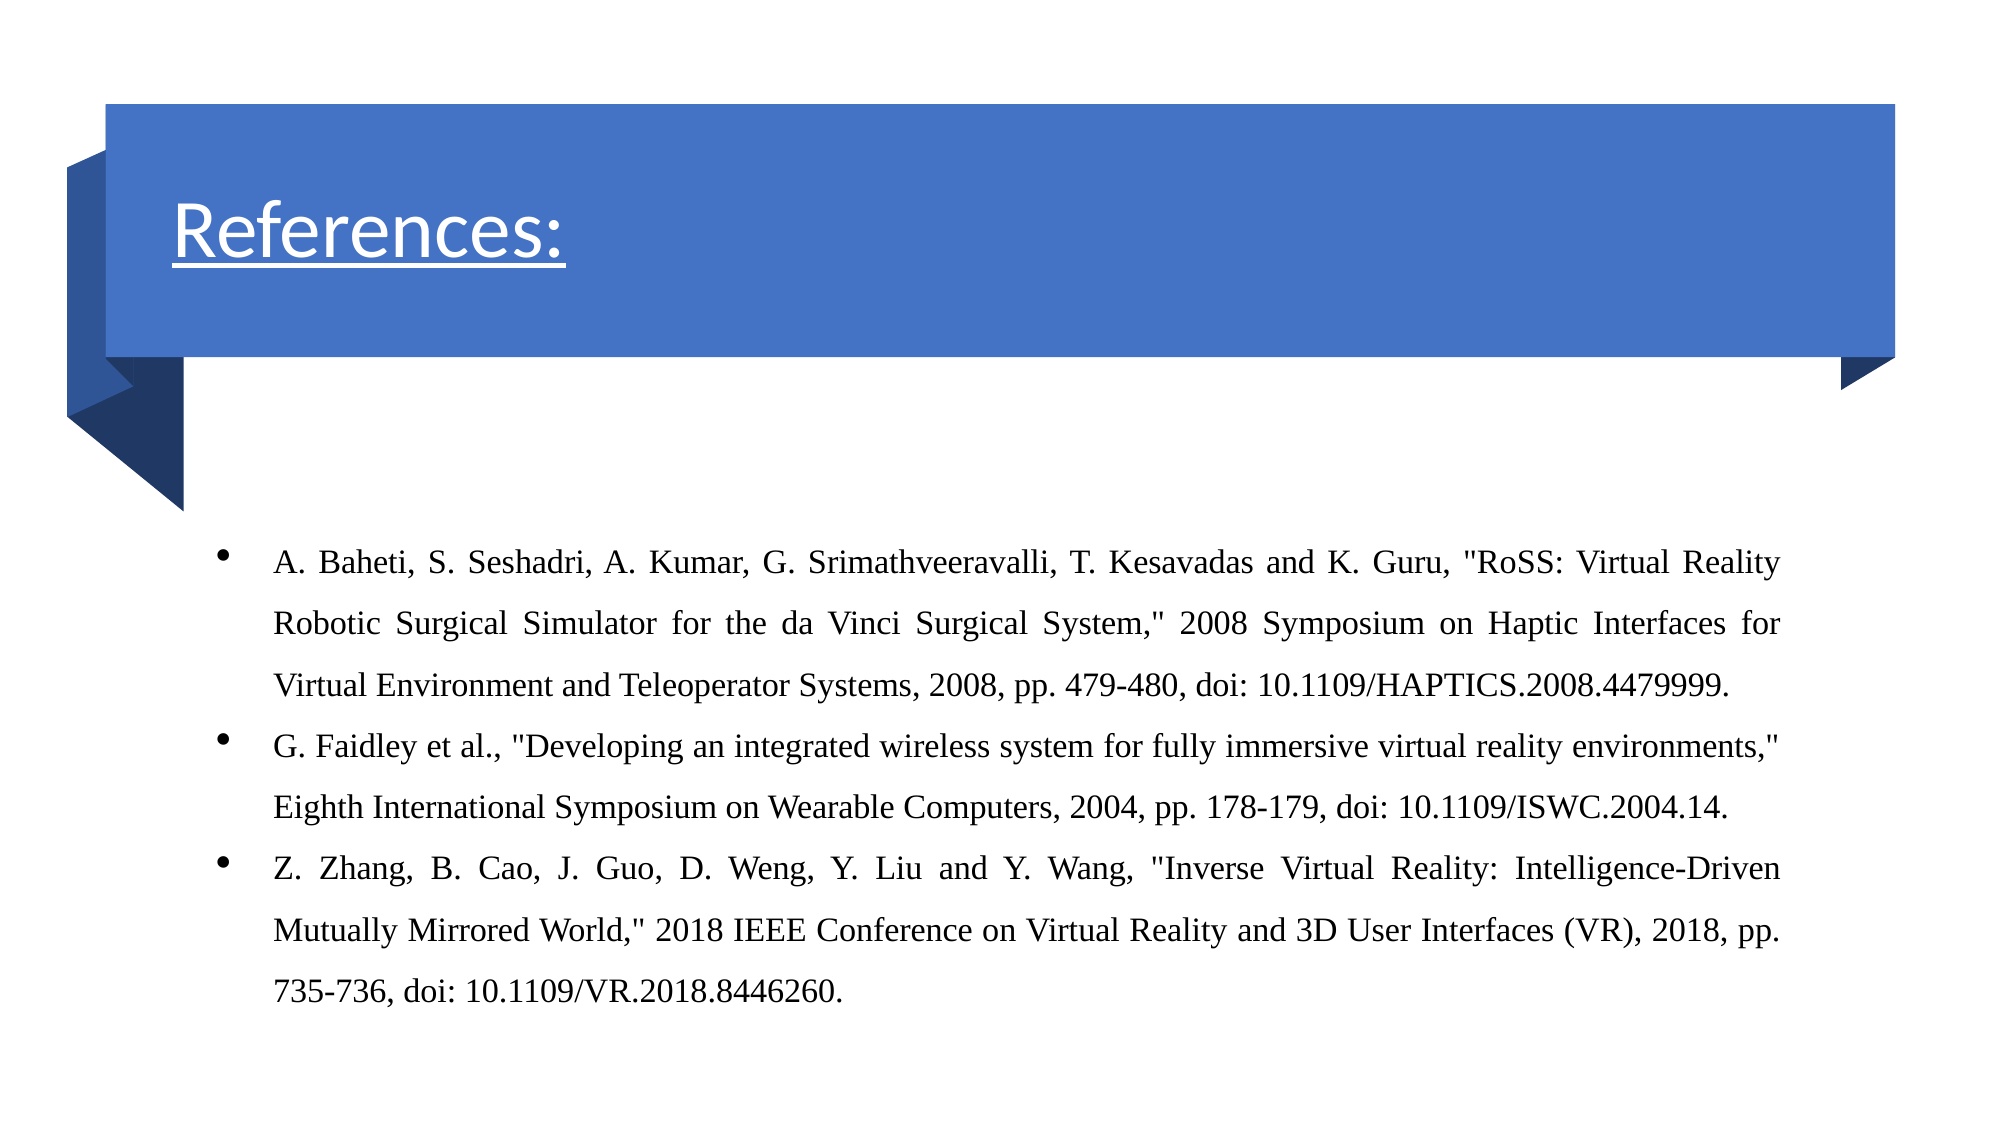

# References:

A. Baheti, S. Seshadri, A. Kumar, G. Srimathveeravalli, T. Kesavadas and K. Guru, "RoSS: Virtual Reality Robotic Surgical Simulator for the da Vinci Surgical System," 2008 Symposium on Haptic Interfaces for Virtual Environment and Teleoperator Systems, 2008, pp. 479-480, doi: 10.1109/HAPTICS.2008.4479999.
G. Faidley et al., "Developing an integrated wireless system for fully immersive virtual reality environments," Eighth International Symposium on Wearable Computers, 2004, pp. 178-179, doi: 10.1109/ISWC.2004.14.
Z. Zhang, B. Cao, J. Guo, D. Weng, Y. Liu and Y. Wang, "Inverse Virtual Reality: Intelligence-Driven Mutually Mirrored World," 2018 IEEE Conference on Virtual Reality and 3D User Interfaces (VR), 2018, pp. 735-736, doi: 10.1109/VR.2018.8446260.